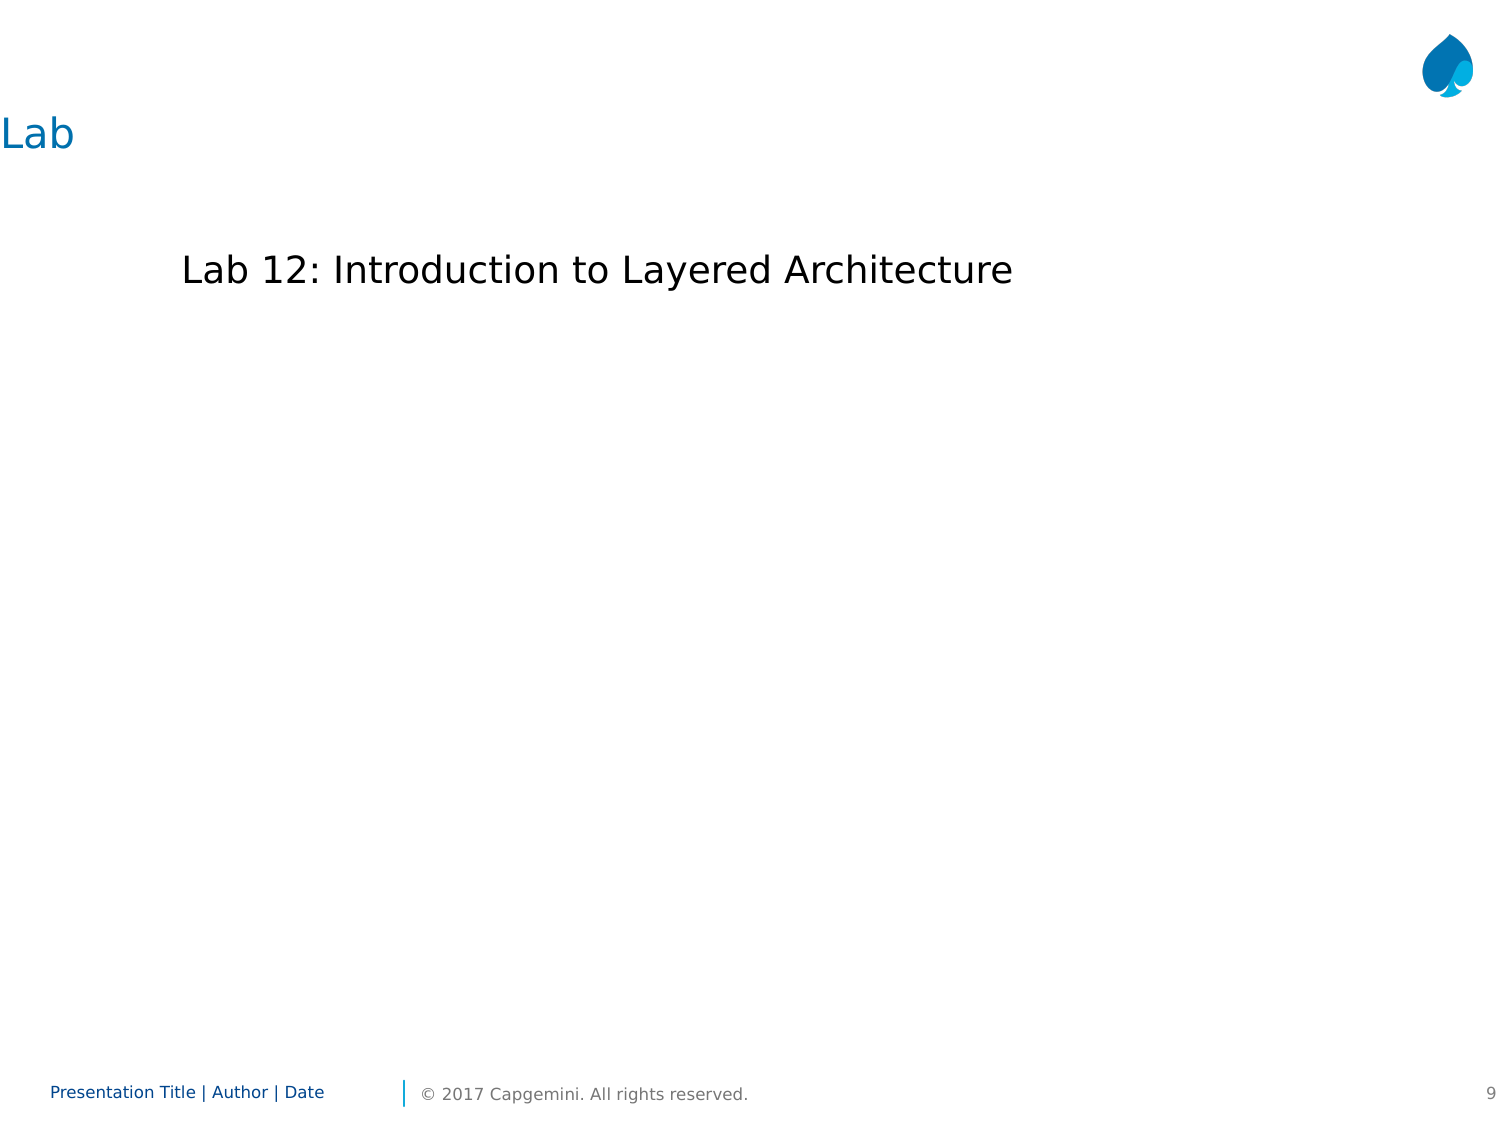

Lab
Lab 12: Introduction to Layered Architecture